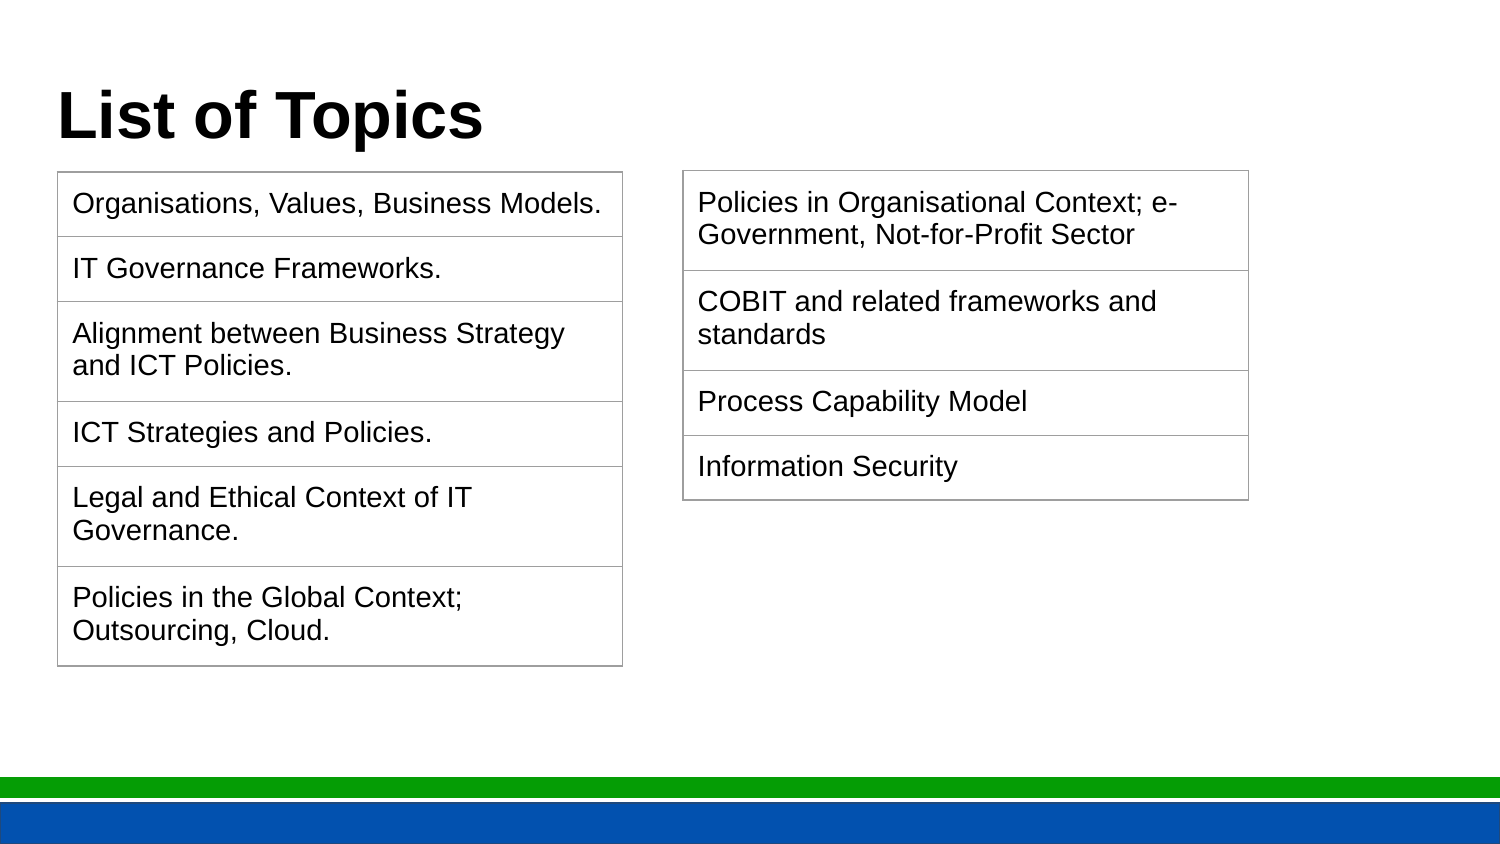

List of Topics
| Policies in Organisational Context; e-Government, Not-for-Profit Sector |
| --- |
| COBIT and related frameworks and standards |
| Process Capability Model |
| Information Security |
| Organisations, Values, Business Models. |
| --- |
| IT Governance Frameworks. |
| Alignment between Business Strategy and ICT Policies. |
| ICT Strategies and Policies. |
| Legal and Ethical Context of IT Governance. |
| Policies in the Global Context; Outsourcing, Cloud. |